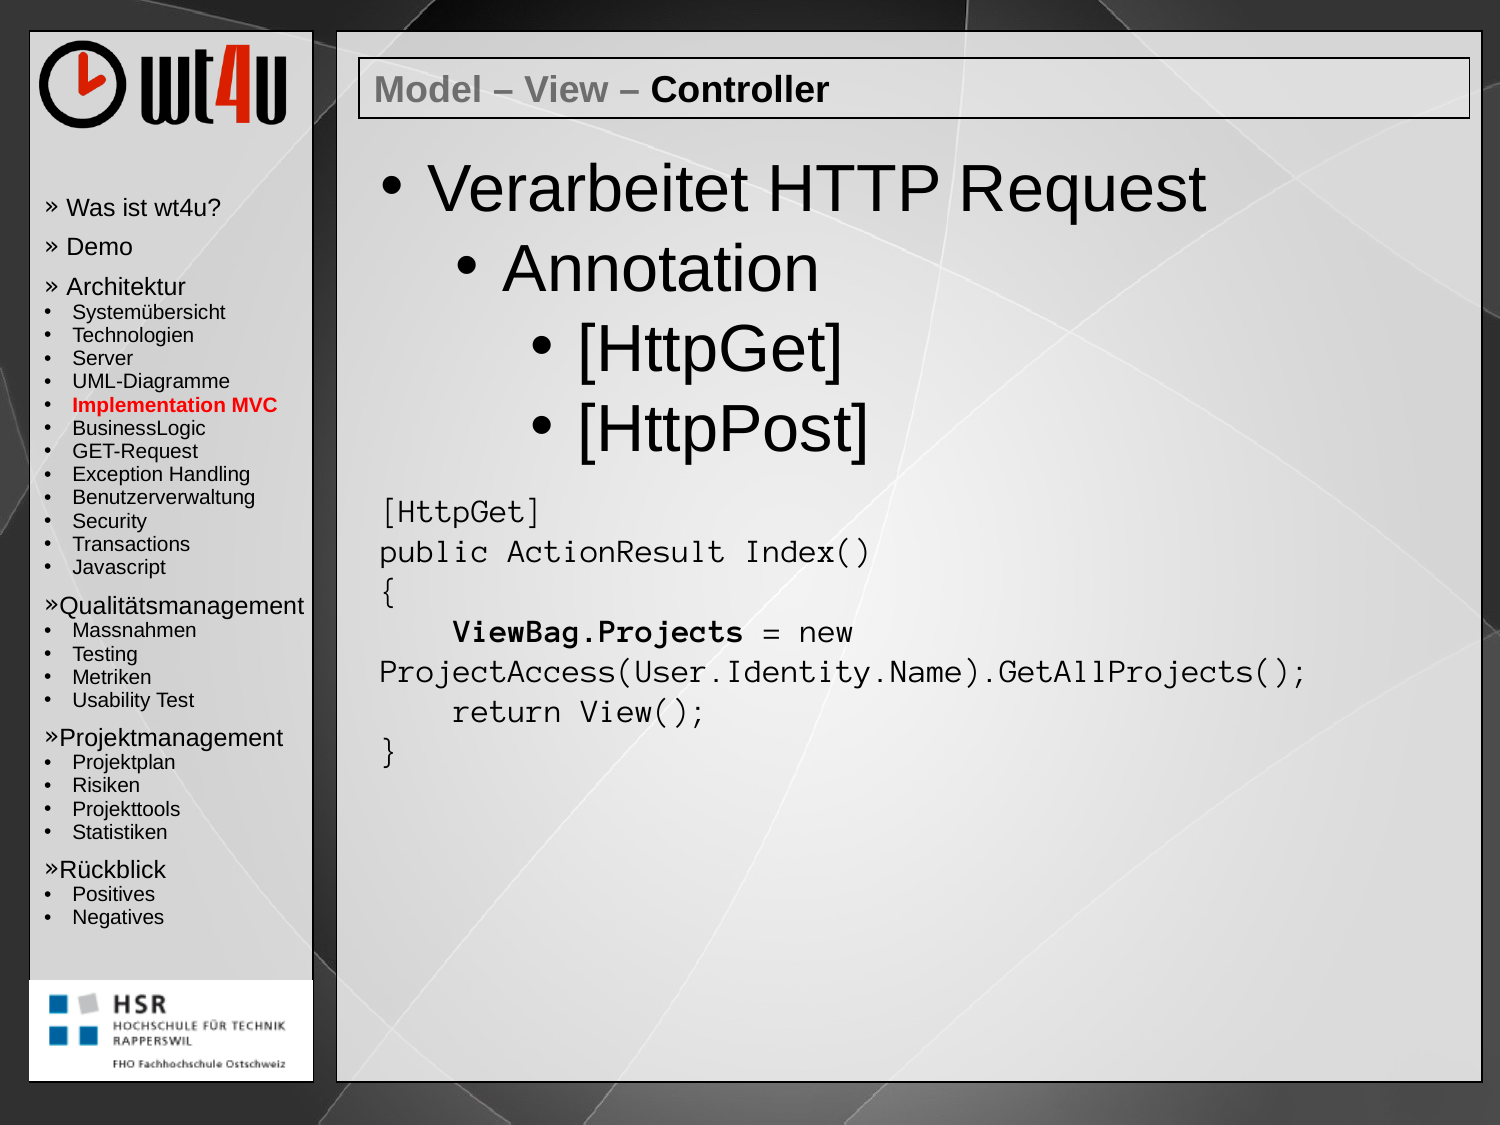

Model – View – Controller
Verarbeitet HTTP Request
Annotation
[HttpGet]
[HttpPost]
[HttpGet]
public ActionResult Index()
{
	ViewBag.Projects = new 	ProjectAccess(User.Identity.Name).GetAllProjects();
	return View();
}
 Was ist wt4u?

 Demo

 Architektur
Systemübersicht
Technologien
Server
UML-Diagramme
Implementation MVC
BusinessLogic
GET-Request
Exception Handling
Benutzerverwaltung
Security
Transactions
Javascript

Qualitätsmanagement
Massnahmen
Testing
Metriken
Usability Test
Projektmanagement
Projektplan
Risiken
Projekttools
Statistiken
Rückblick
Positives
Negatives